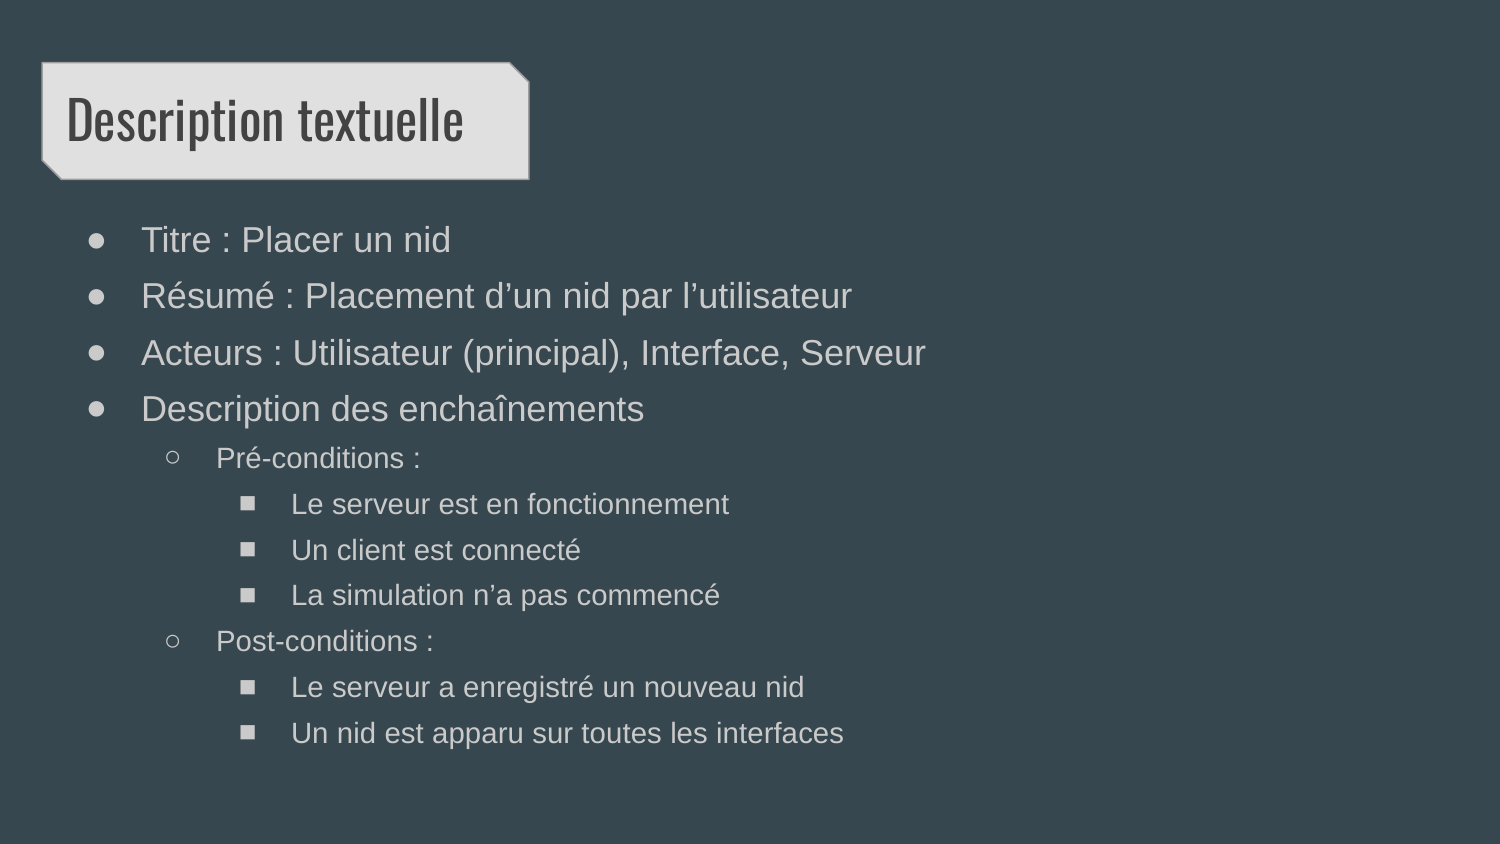

# Description textuelle
Titre : Placer un nid
Résumé : Placement d’un nid par l’utilisateur
Acteurs : Utilisateur (principal), Interface, Serveur
Description des enchaînements
Pré-conditions :
Le serveur est en fonctionnement
Un client est connecté
La simulation n’a pas commencé
Post-conditions :
Le serveur a enregistré un nouveau nid
Un nid est apparu sur toutes les interfaces